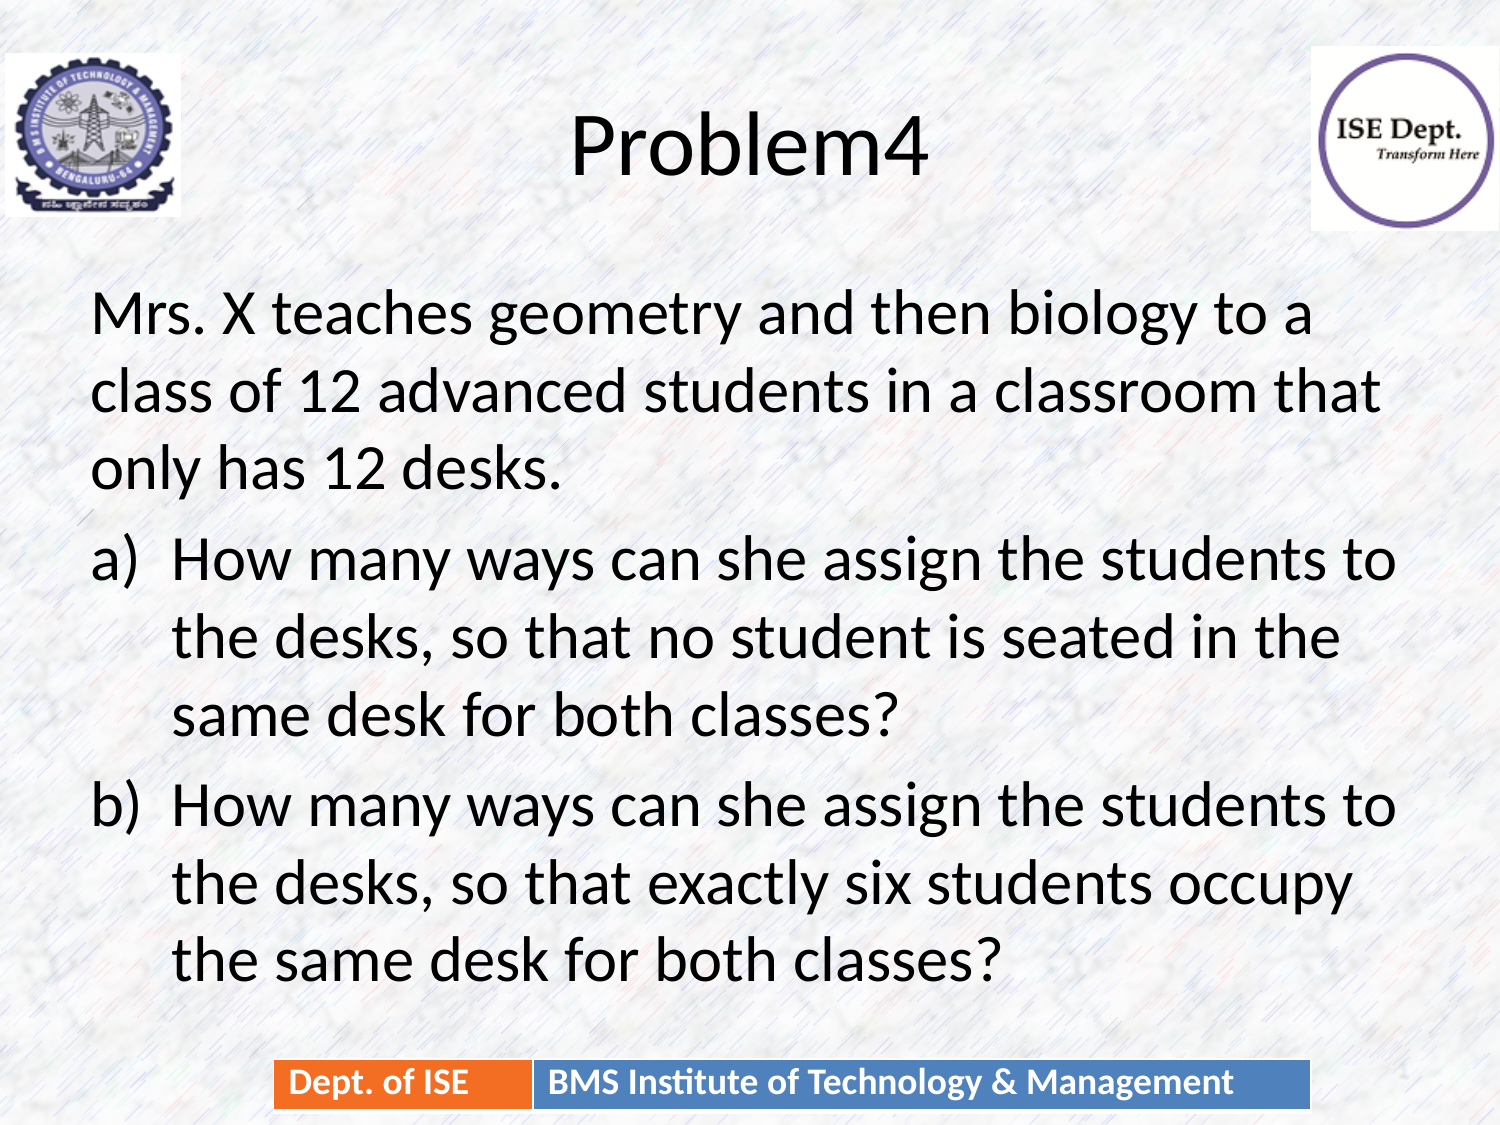

# Problem4
Mrs. X teaches geometry and then biology to a class of 12 advanced students in a classroom that only has 12 desks.
How many ways can she assign the students to the desks, so that no student is seated in the same desk for both classes?
How many ways can she assign the students to the desks, so that exactly six students occupy the same desk for both classes?

10